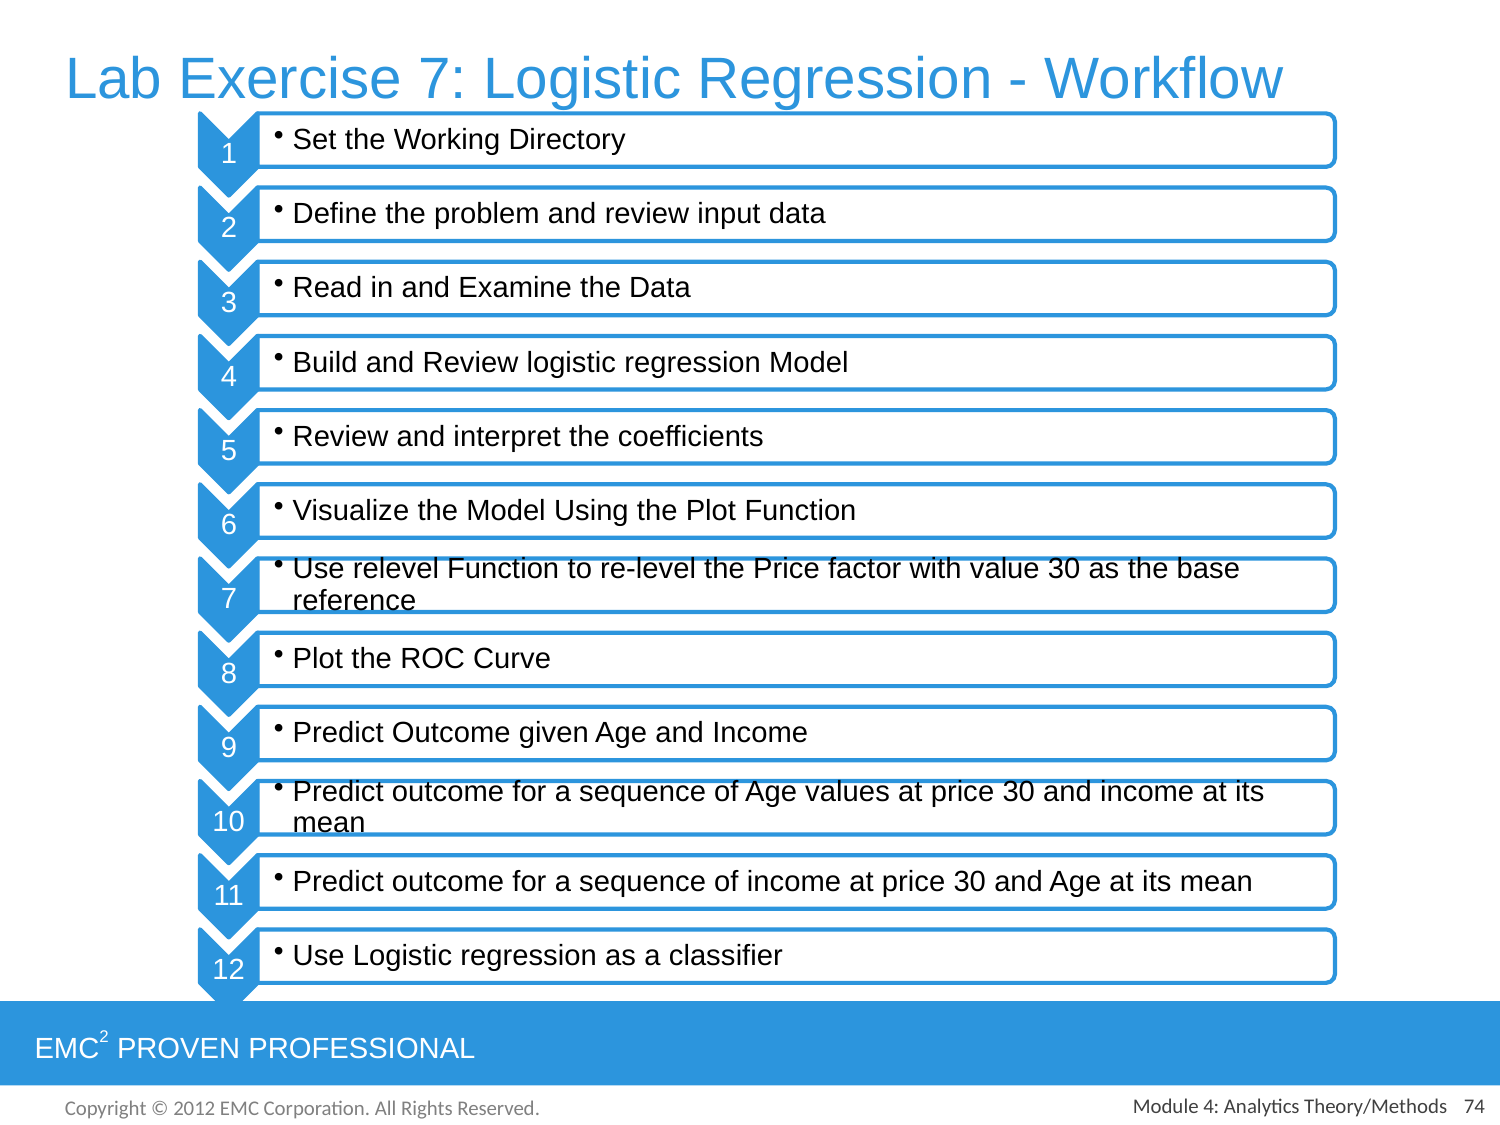

# Lab Exercise 7: Logistic Regression - Workflow
1
Set the Working Directory
2
Define the problem and review input data
3
Read in and Examine the Data
4
Build and Review logistic regression Model
5
Review and interpret the coefficients
6
Visualize the Model Using the Plot Function
7
Use relevel Function to re-level the Price factor with value 30 as the base reference
8
Plot the ROC Curve
9
Predict Outcome given Age and Income
10
Predict outcome for a sequence of Age values at price 30 and income at its mean
11
Predict outcome for a sequence of income at price 30 and Age at its mean
12
Use Logistic regression as a classifier
Module 4: Analytics Theory/Methods
74